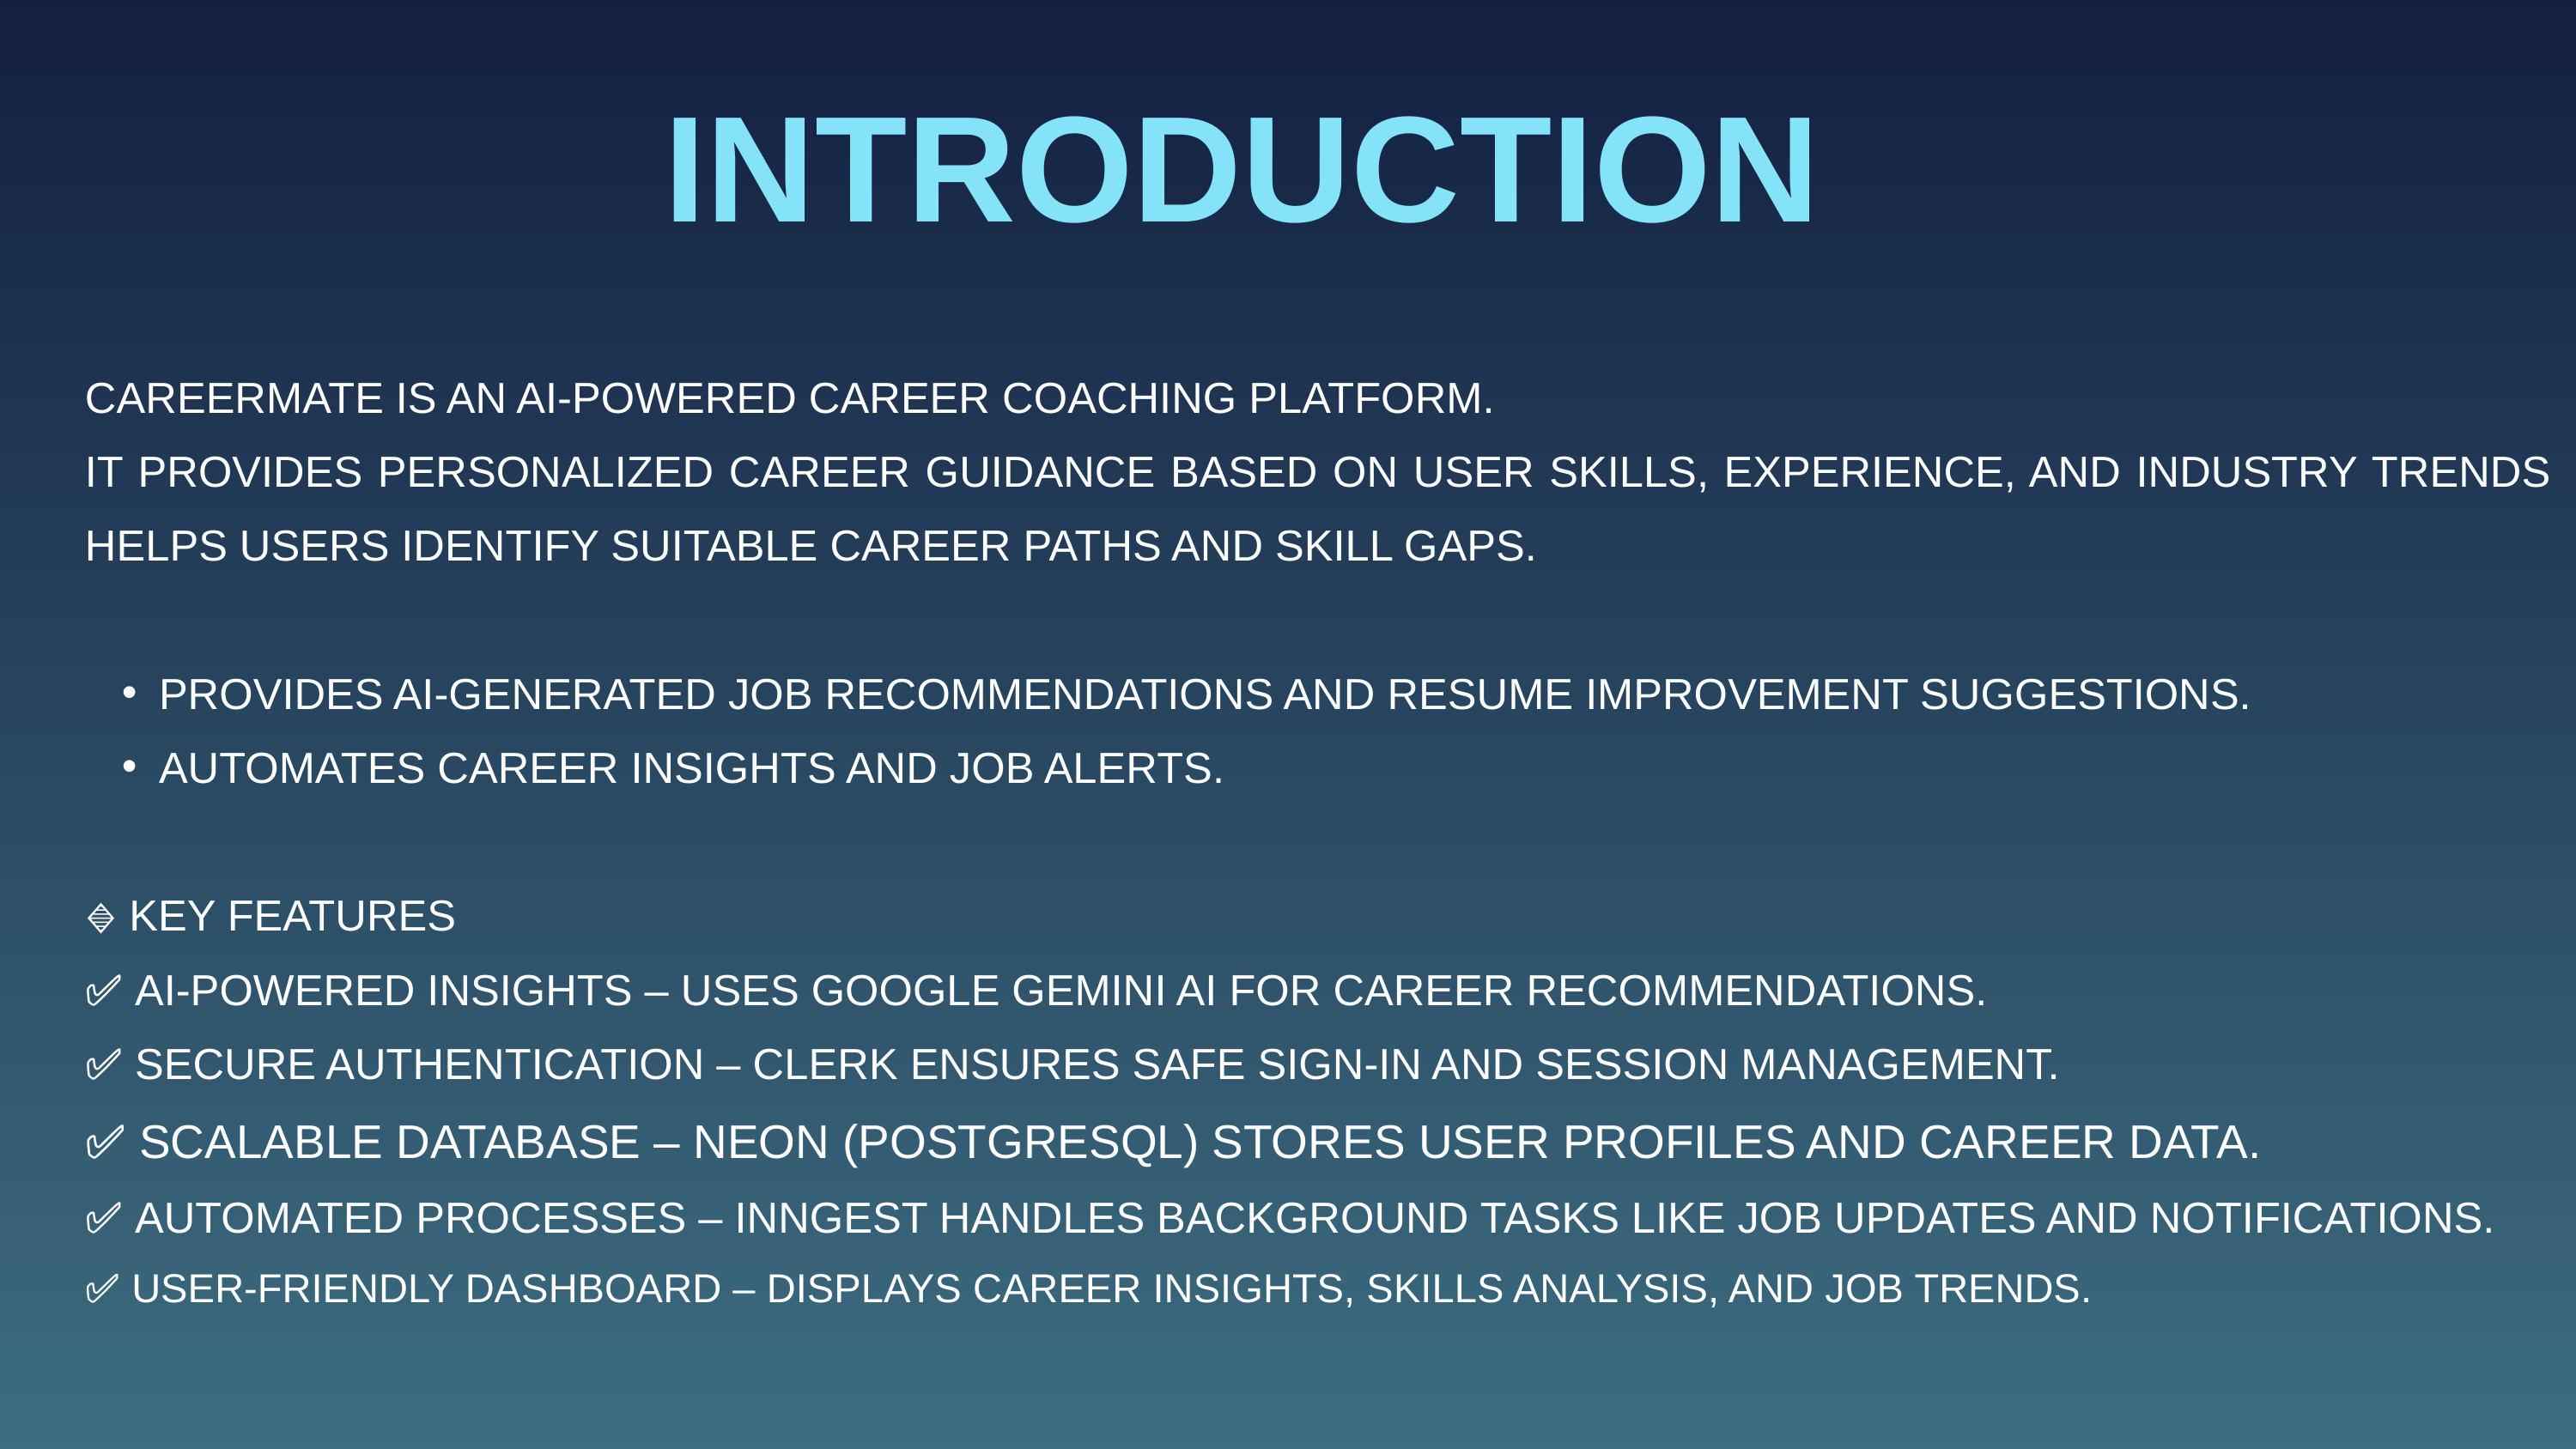

INTRODUCTION
CAREERMATE IS AN AI-POWERED CAREER COACHING PLATFORM.
IT PROVIDES PERSONALIZED CAREER GUIDANCE BASED ON USER SKILLS, EXPERIENCE, AND INDUSTRY TRENDS HELPS USERS IDENTIFY SUITABLE CAREER PATHS AND SKILL GAPS.

PROVIDES AI-GENERATED JOB RECOMMENDATIONS AND RESUME IMPROVEMENT SUGGESTIONS.
AUTOMATES CAREER INSIGHTS AND JOB ALERTS.

🔹 KEY FEATURES
✅ AI-POWERED INSIGHTS – USES GOOGLE GEMINI AI FOR CAREER RECOMMENDATIONS.
✅ SECURE AUTHENTICATION – CLERK ENSURES SAFE SIGN-IN AND SESSION MANAGEMENT.
✅ SCALABLE DATABASE – NEON (POSTGRESQL) STORES USER PROFILES AND CAREER DATA.
✅ AUTOMATED PROCESSES – INNGEST HANDLES BACKGROUND TASKS LIKE JOB UPDATES AND NOTIFICATIONS.
✅ USER-FRIENDLY DASHBOARD – DISPLAYS CAREER INSIGHTS, SKILLS ANALYSIS, AND JOB TRENDS.